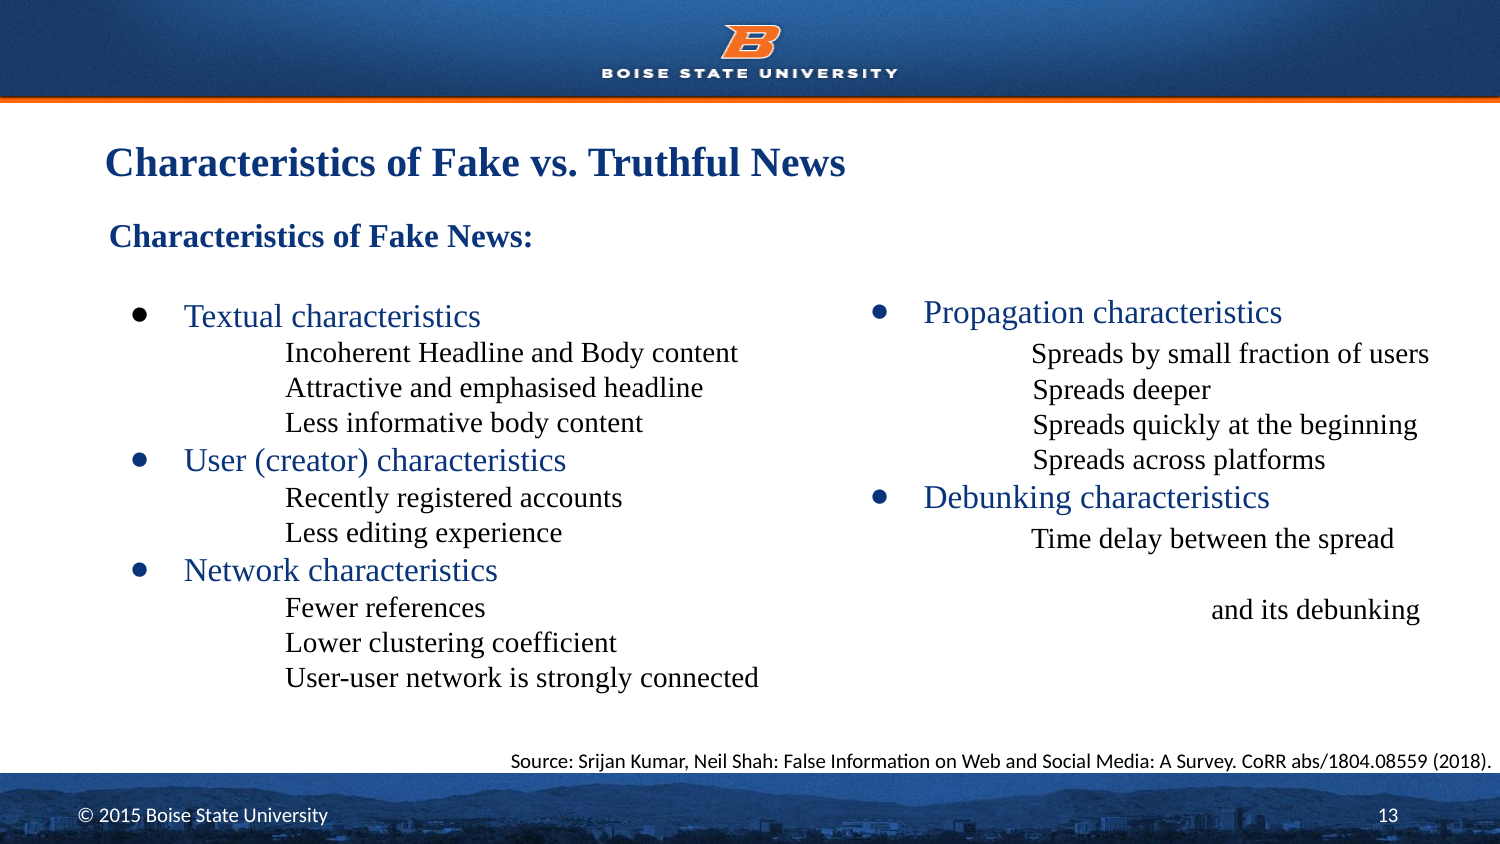

Characteristics of Fake vs. Truthful News
Characteristics of Fake News:

Textual characteristics
              Incoherent Headline and Body content
              Attractive and emphasised headline
              Less informative body content
User (creator) characteristics
              Recently registered accounts
              Less editing experience
Network characteristics
              Fewer references
              Lower clustering coefficient
              User-user network is strongly connected

Propagation characteristics
             Spreads by small fraction of users
               Spreads deeper
               Spreads quickly at the beginning
               Spreads across platforms
Debunking characteristics
             Time delay between the spread
                                                  and its debunking

Source: Srijan Kumar, Neil Shah: False Information on Web and Social Media: A Survey. CoRR abs/1804.08559 (2018).